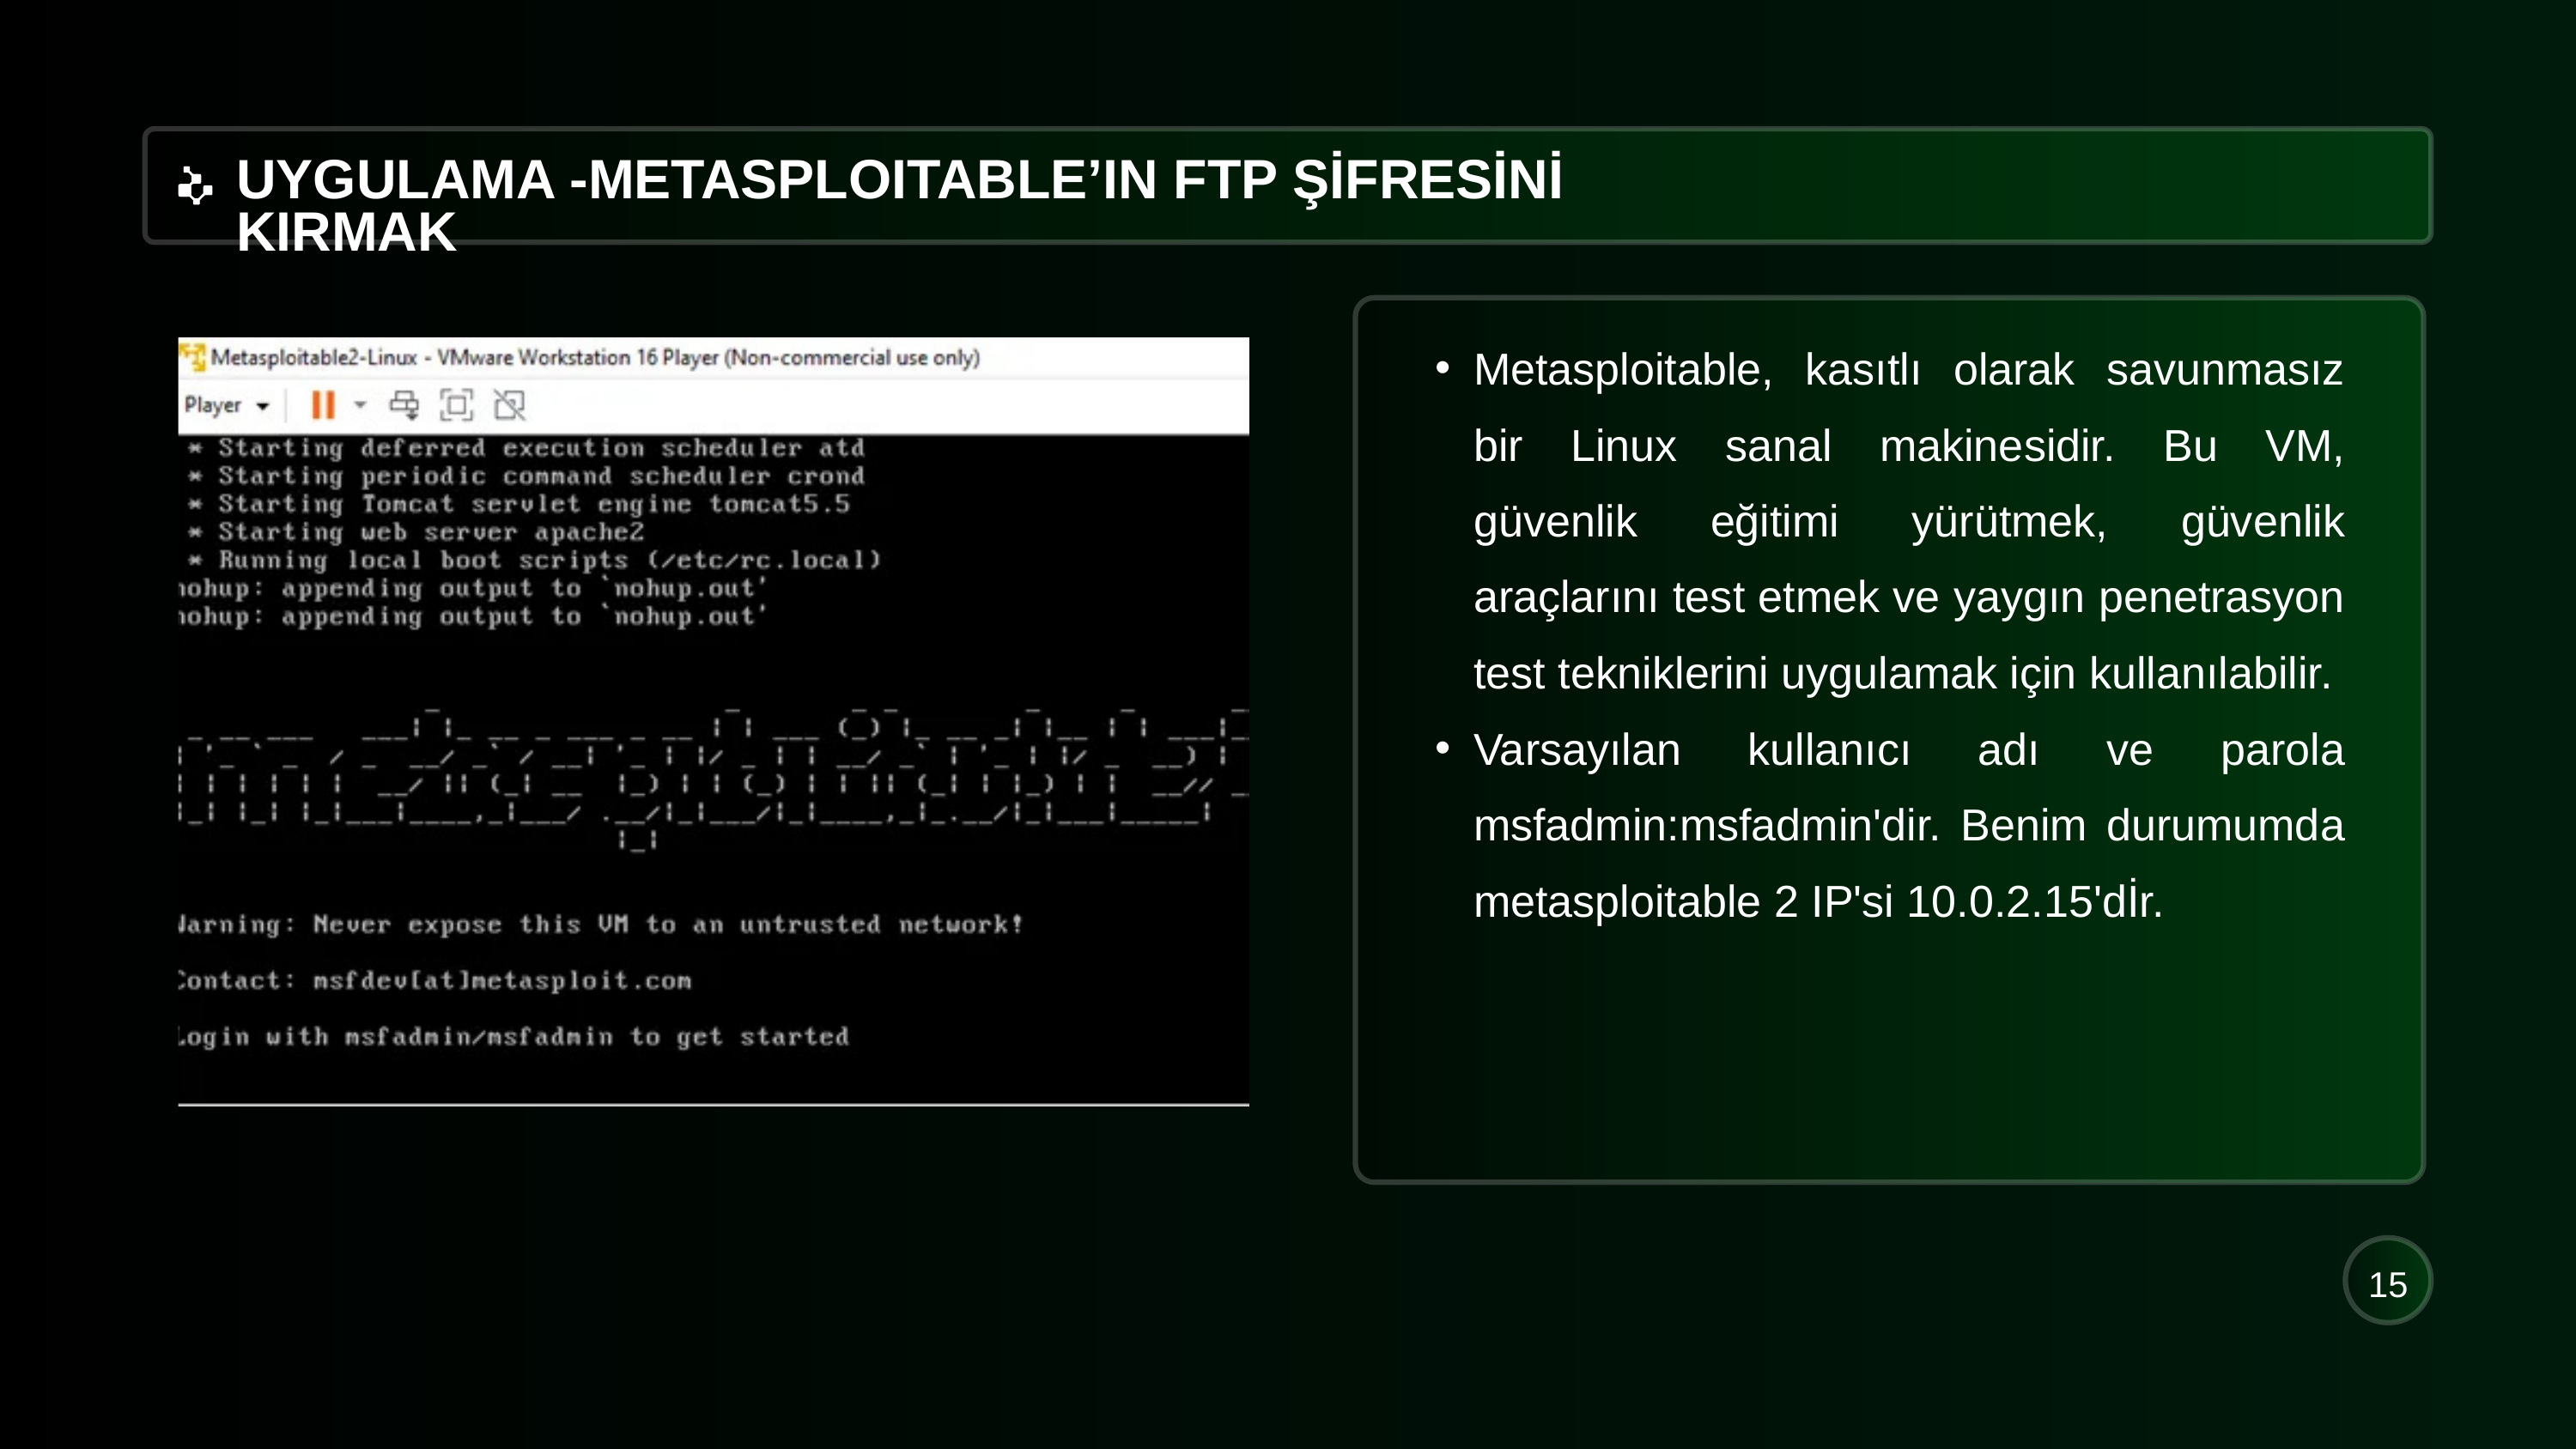

UYGULAMA -METASPLOITABLE’IN FTP ŞİFRESİNİ KIRMAK

Metasploitable, kasıtlı olarak savunmasız bir Linux sanal makinesidir. Bu VM, güvenlik eğitimi yürütmek, güvenlik araçlarını test etmek ve yaygın penetrasyon test tekniklerini uygulamak için kullanılabilir.
Varsayılan kullanıcı adı ve parola msfadmin:msfadmin'dir. Benim durumumda metasploitable 2 IP'si 10.0.2.15'dİr.

15